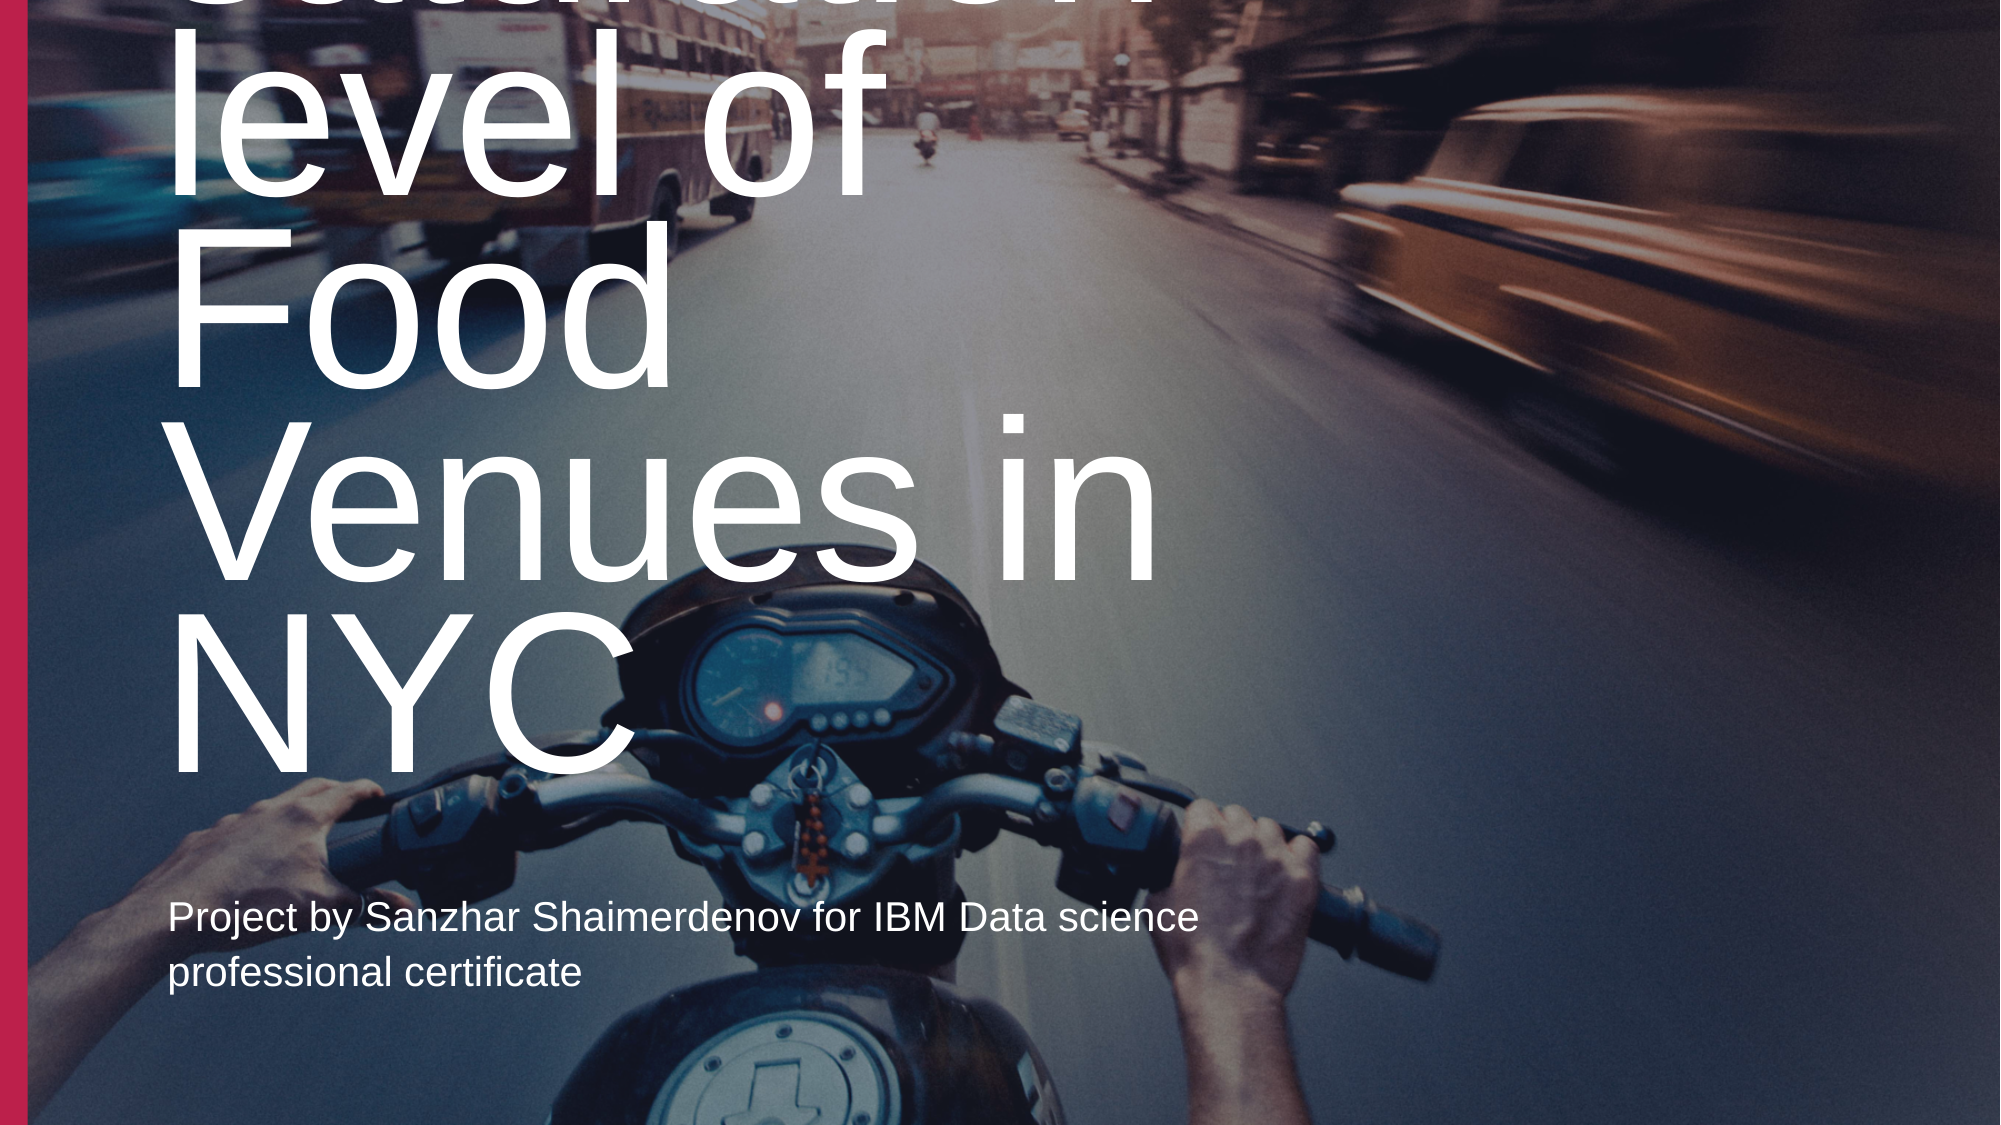

# Estimating saturation level of Food Venues in NYC
Project by Sanzhar Shaimerdenov for IBM Data science professional certificate